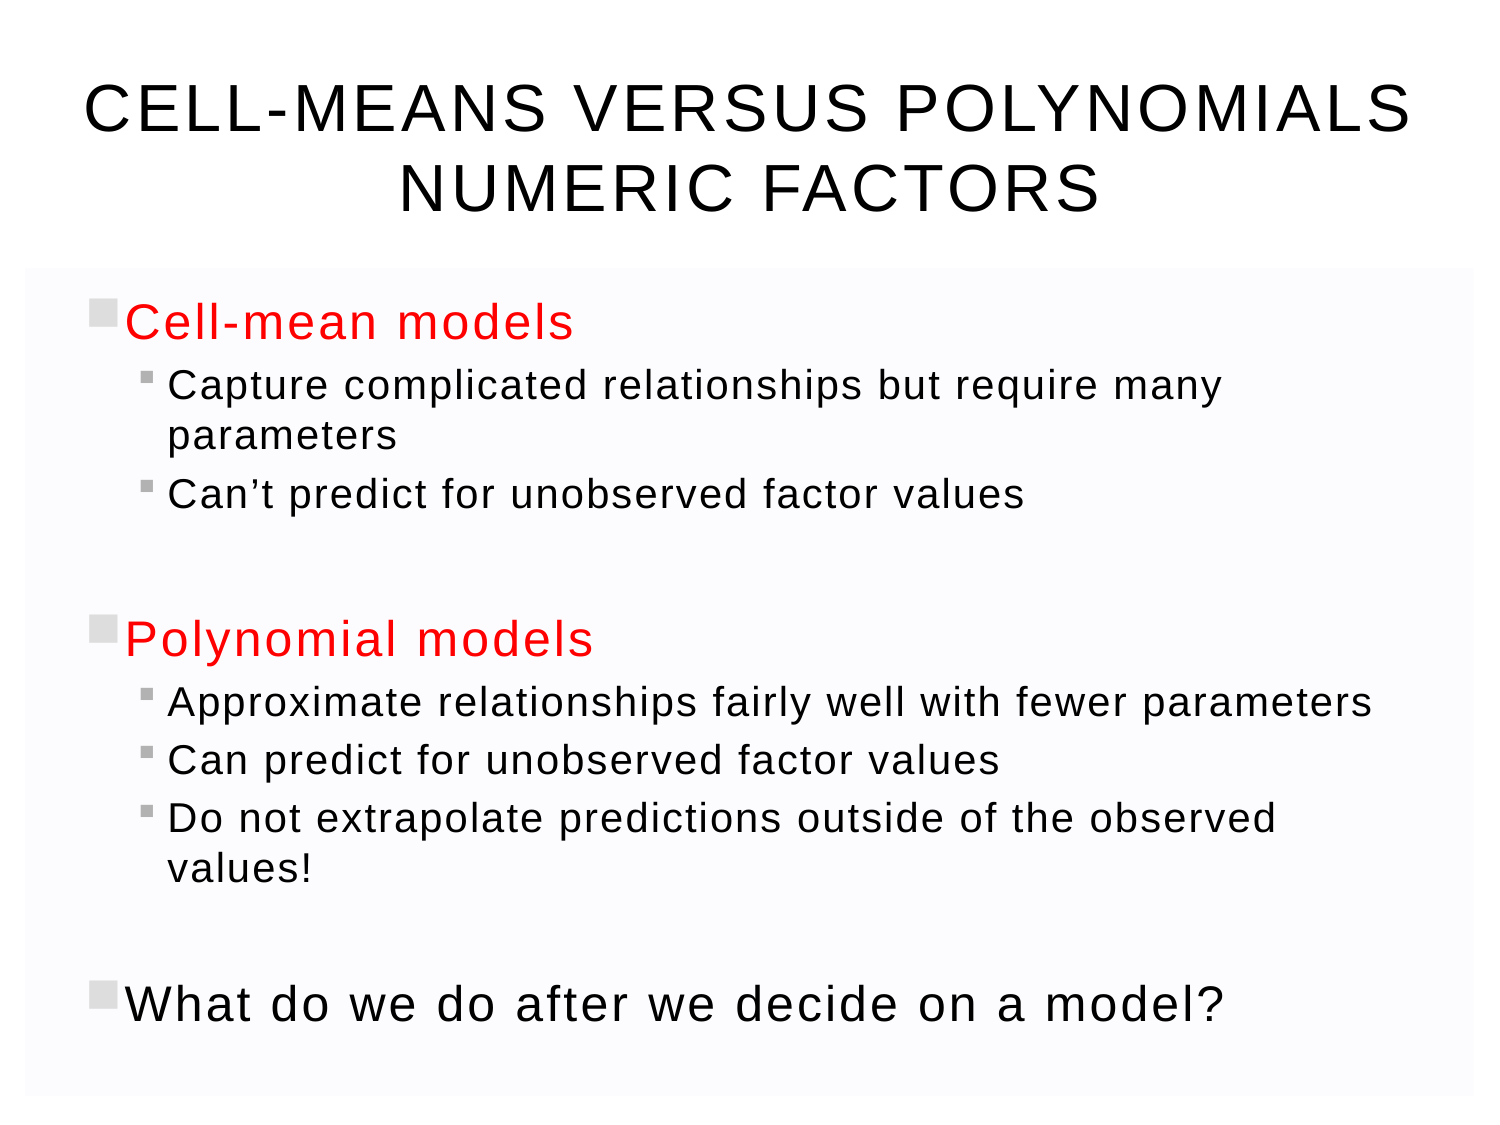

# Cell-means versus Polynomials Numeric factors
Cell-mean models
Capture complicated relationships but require many parameters
Can’t predict for unobserved factor values

Polynomial models
Approximate relationships fairly well with fewer parameters
Can predict for unobserved factor values
Do not extrapolate predictions outside of the observed values!

What do we do after we decide on a model?